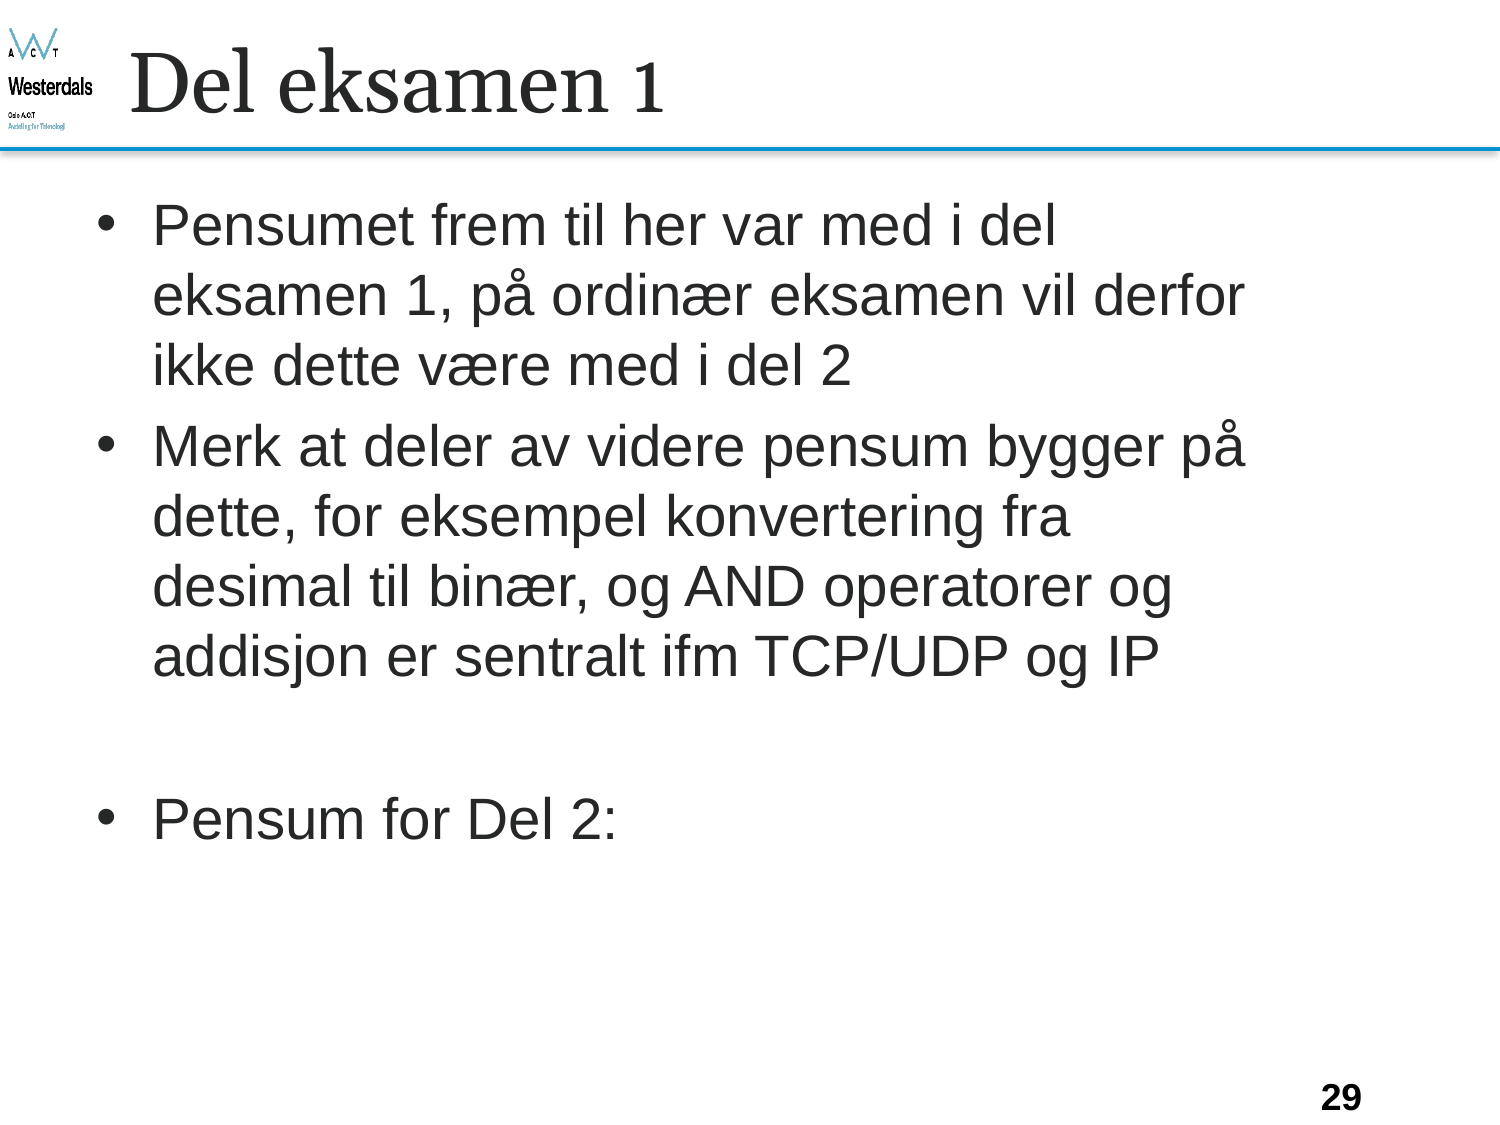

# Del eksamen 1
Pensumet frem til her var med i del eksamen 1, på ordinær eksamen vil derfor ikke dette være med i del 2
Merk at deler av videre pensum bygger på dette, for eksempel konvertering fra desimal til binær, og AND operatorer og addisjon er sentralt ifm TCP/UDP og IP

Pensum for Del 2:
Bjørn O. Listog -- blistog@nith.no
29